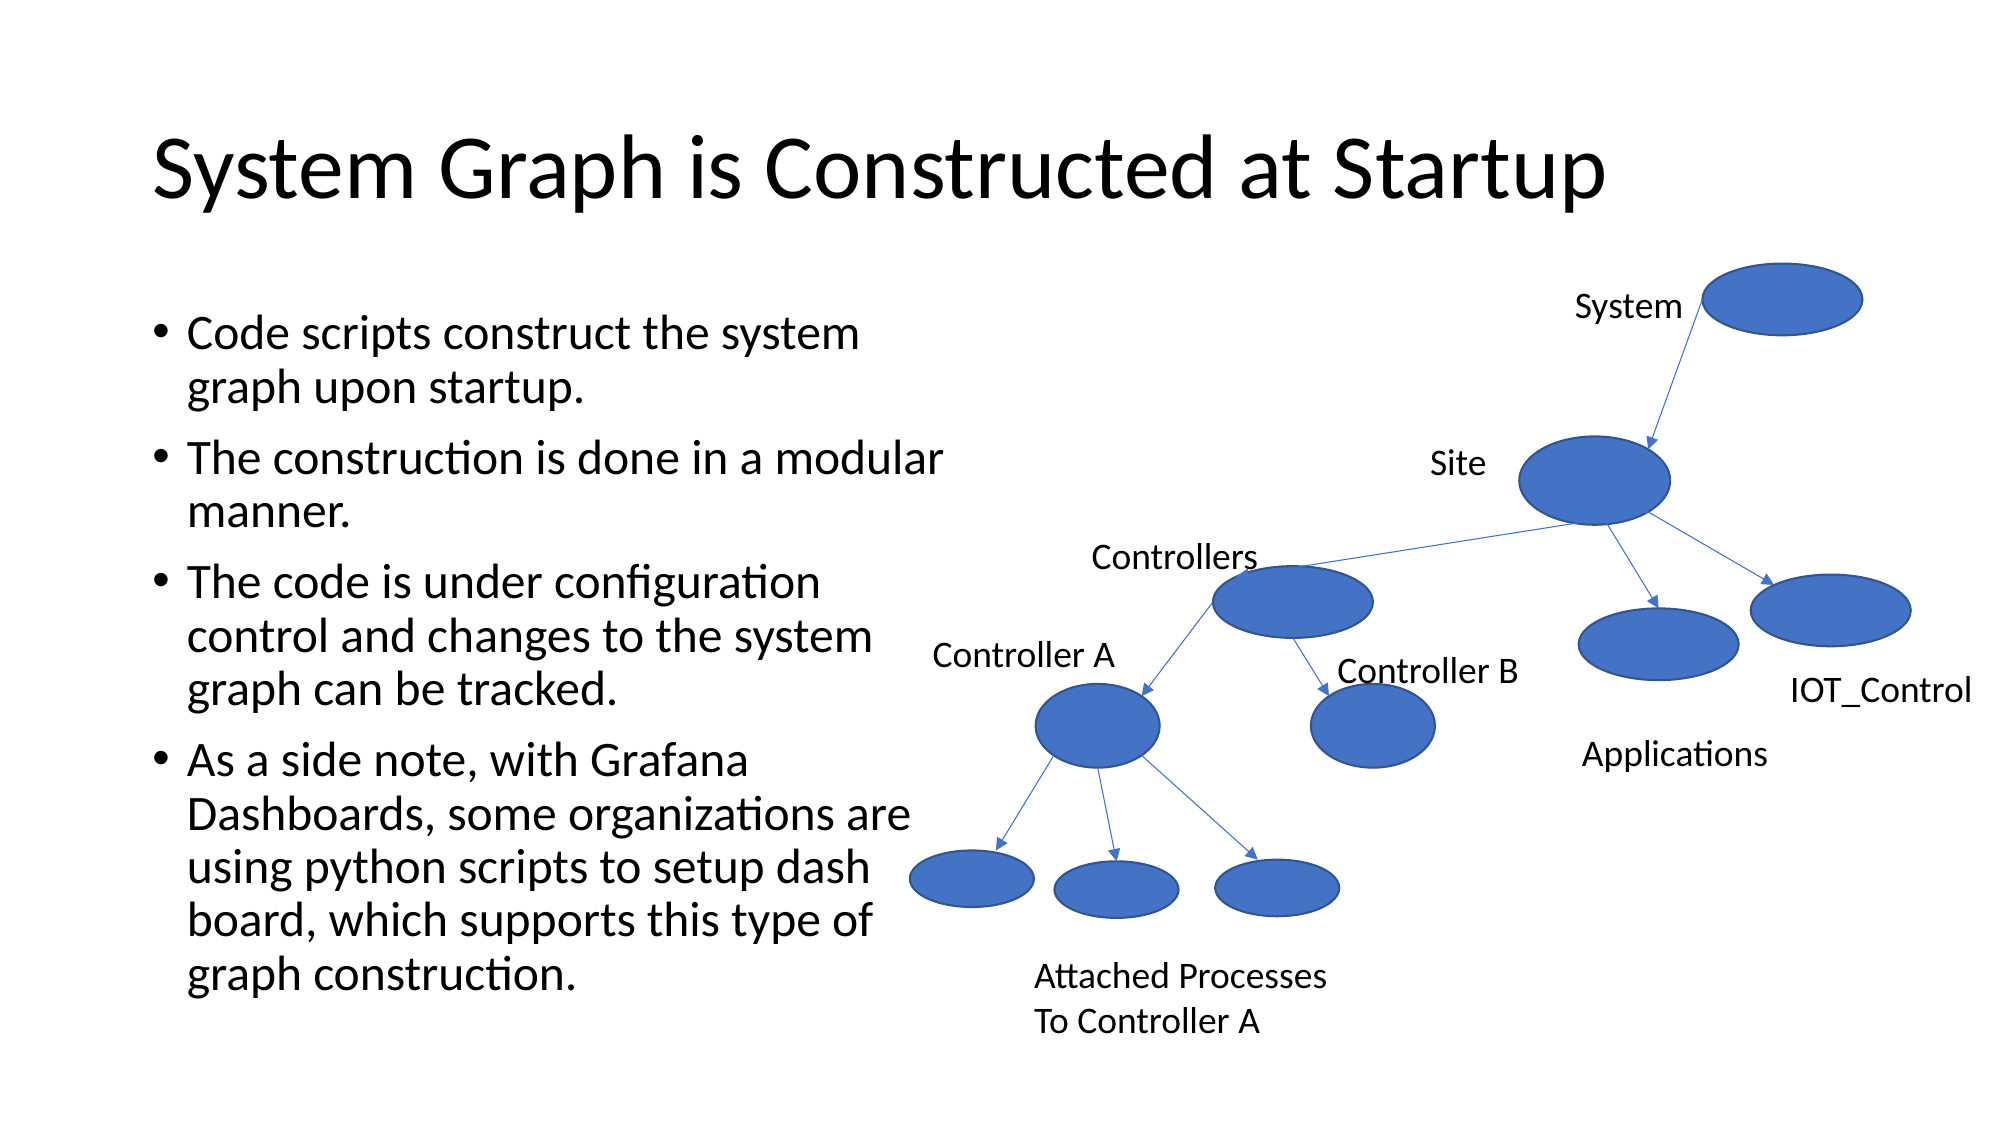

# System Graph is Constructed at Startup

System
Code scripts construct the system graph upon startup.
The construction is done in a modular manner.
The code is under configuration control and changes to the system graph can be tracked.
As a side note, with Grafana Dashboards, some organizations are using python scripts to setup dash board, which supports this type of graph construction.
Site

Controllers

Controller A
Controller B
IOT_Control

Applications

Attached Processes
To Controller A